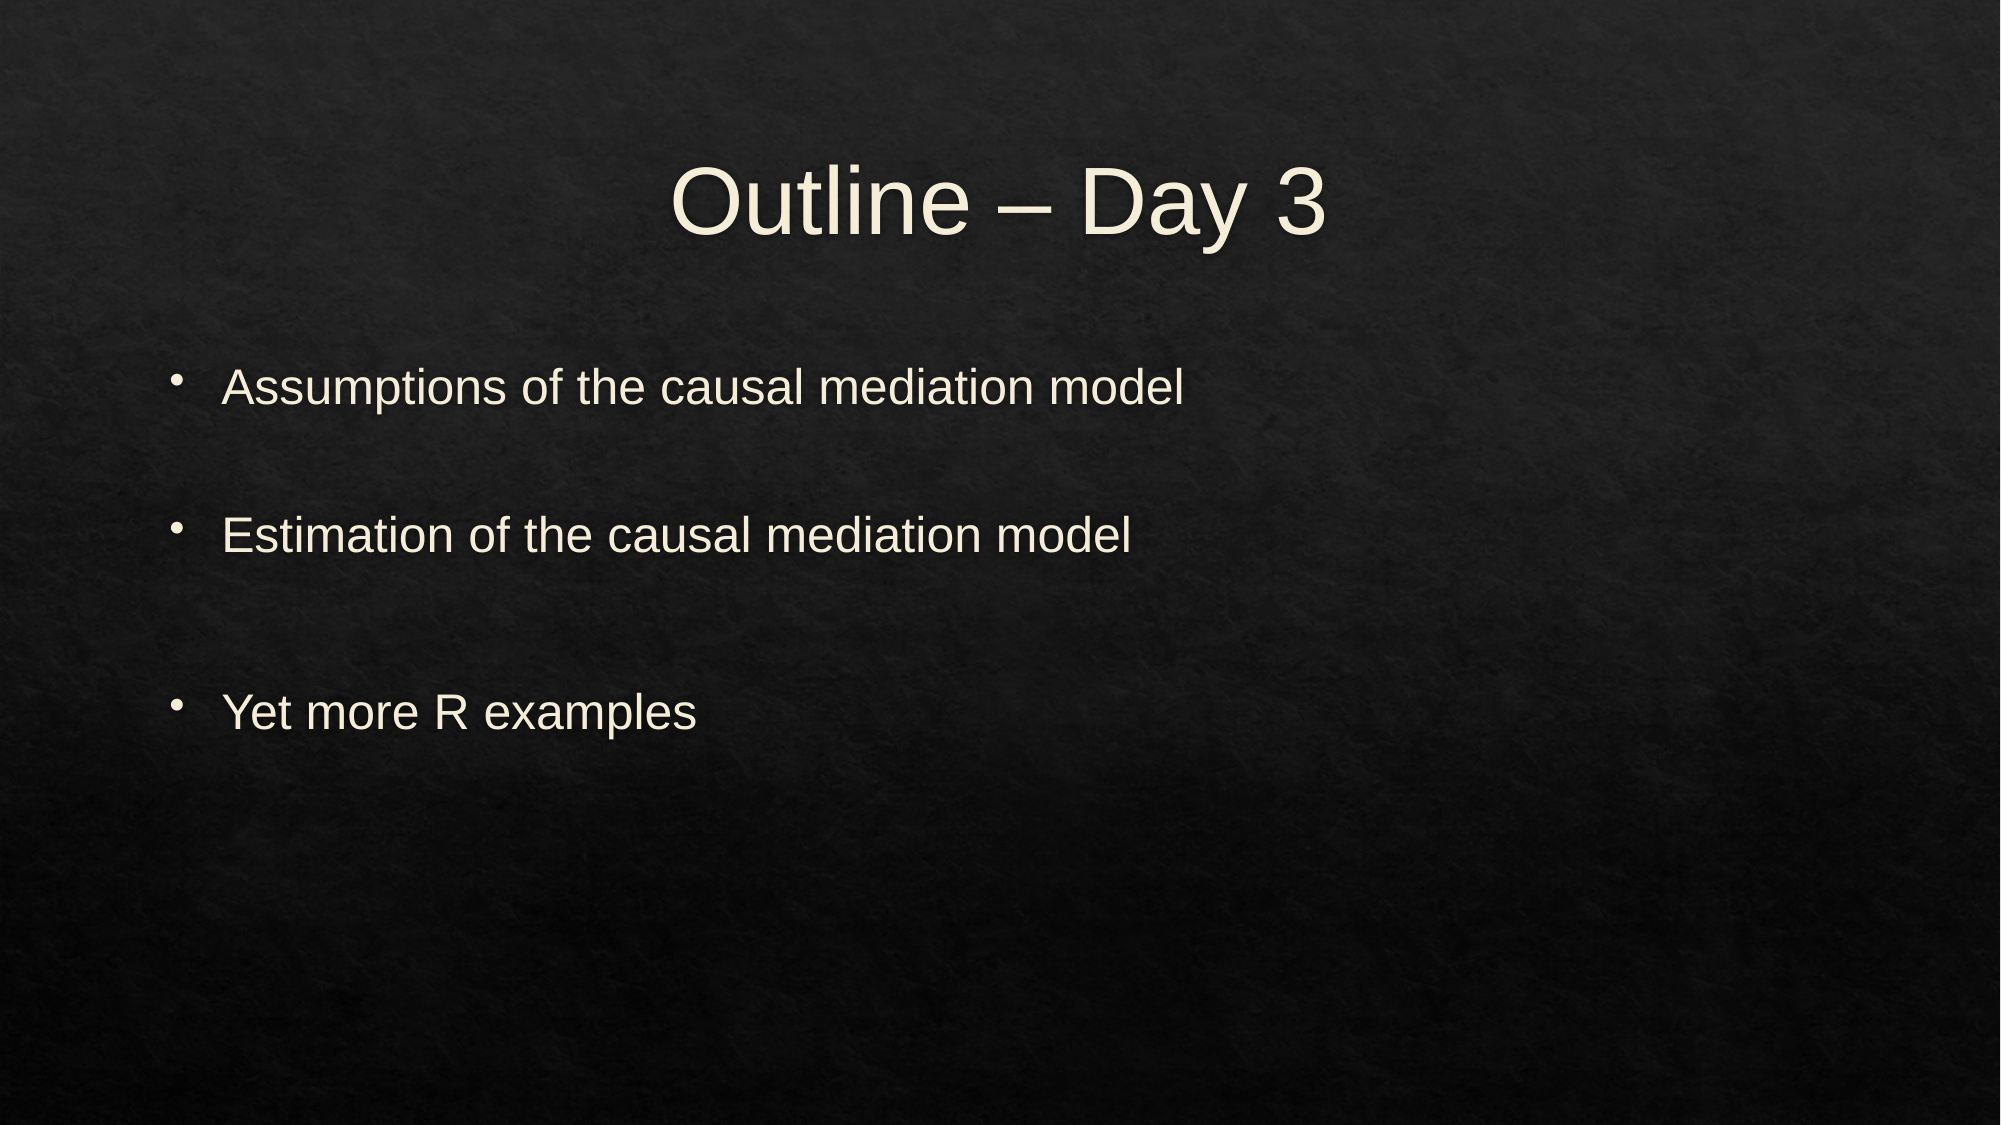

# Outline – Day 3
Assumptions of the causal mediation model
Estimation of the causal mediation model

Yet more R examples